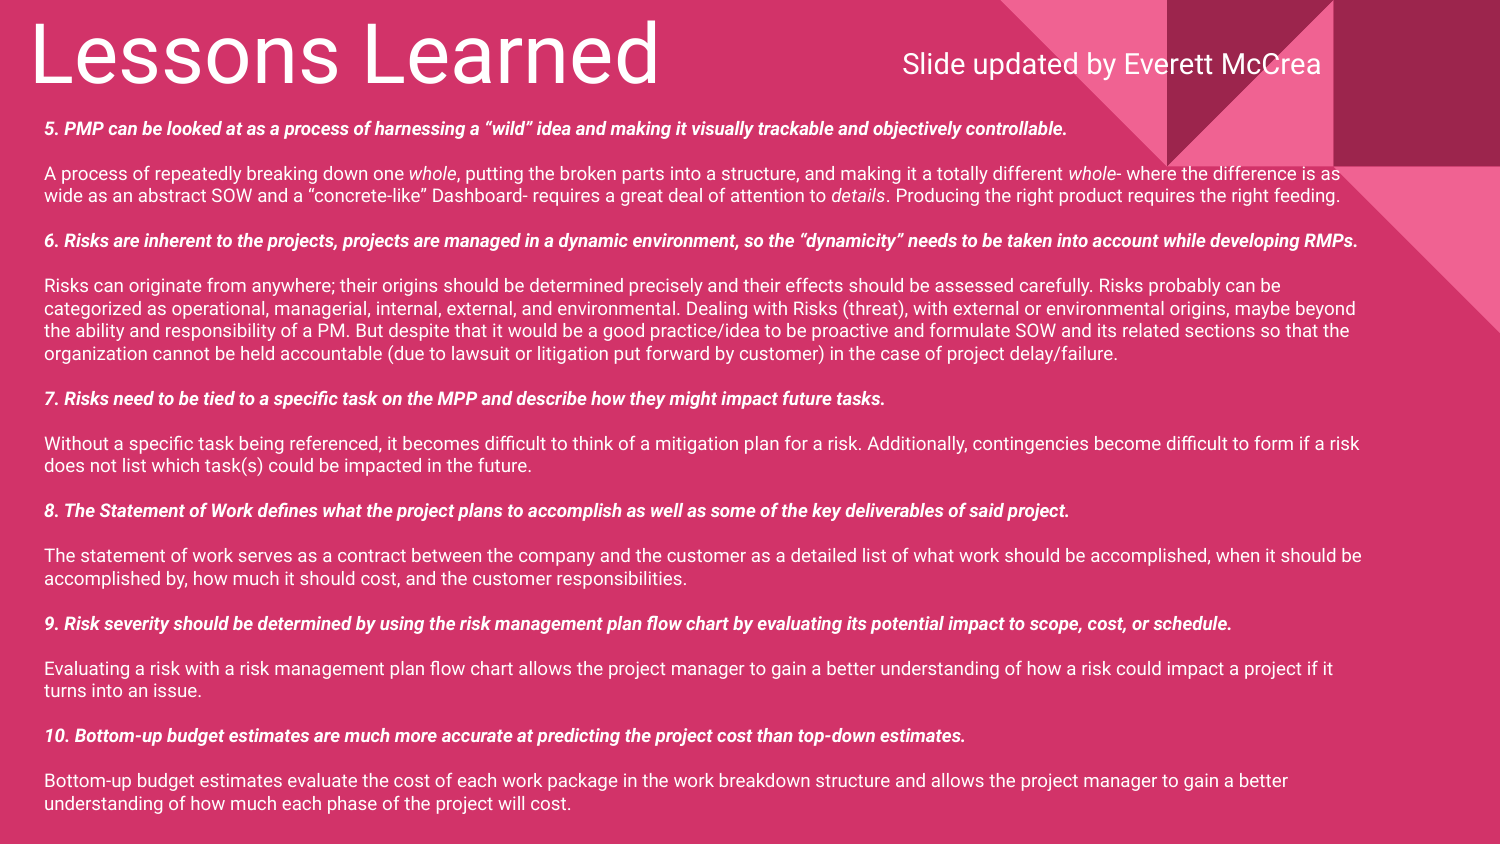

# Lessons Learned
Slide updated by Everett McCrea
5. PMP can be looked at as a process of harnessing a “wild” idea and making it visually trackable and objectively controllable.

A process of repeatedly breaking down one whole, putting the broken parts into a structure, and making it a totally different whole- where the difference is as wide as an abstract SOW and a “concrete-like” Dashboard- requires a great deal of attention to details. Producing the right product requires the right feeding.

6. Risks are inherent to the projects, projects are managed in a dynamic environment, so the “dynamicity” needs to be taken into account while developing RMPs.

Risks can originate from anywhere; their origins should be determined precisely and their effects should be assessed carefully. Risks probably can be categorized as operational, managerial, internal, external, and environmental. Dealing with Risks (threat), with external or environmental origins, maybe beyond the ability and responsibility of a PM. But despite that it would be a good practice/idea to be proactive and formulate SOW and its related sections so that the organization cannot be held accountable (due to lawsuit or litigation put forward by customer) in the case of project delay/failure.

7. Risks need to be tied to a specific task on the MPP and describe how they might impact future tasks.

Without a specific task being referenced, it becomes difficult to think of a mitigation plan for a risk. Additionally, contingencies become difficult to form if a risk does not list which task(s) could be impacted in the future.

8. The Statement of Work defines what the project plans to accomplish as well as some of the key deliverables of said project.

The statement of work serves as a contract between the company and the customer as a detailed list of what work should be accomplished, when it should be accomplished by, how much it should cost, and the customer responsibilities.

9. Risk severity should be determined by using the risk management plan flow chart by evaluating its potential impact to scope, cost, or schedule.

Evaluating a risk with a risk management plan flow chart allows the project manager to gain a better understanding of how a risk could impact a project if it turns into an issue.

10. Bottom-up budget estimates are much more accurate at predicting the project cost than top-down estimates.

Bottom-up budget estimates evaluate the cost of each work package in the work breakdown structure and allows the project manager to gain a better understanding of how much each phase of the project will cost.